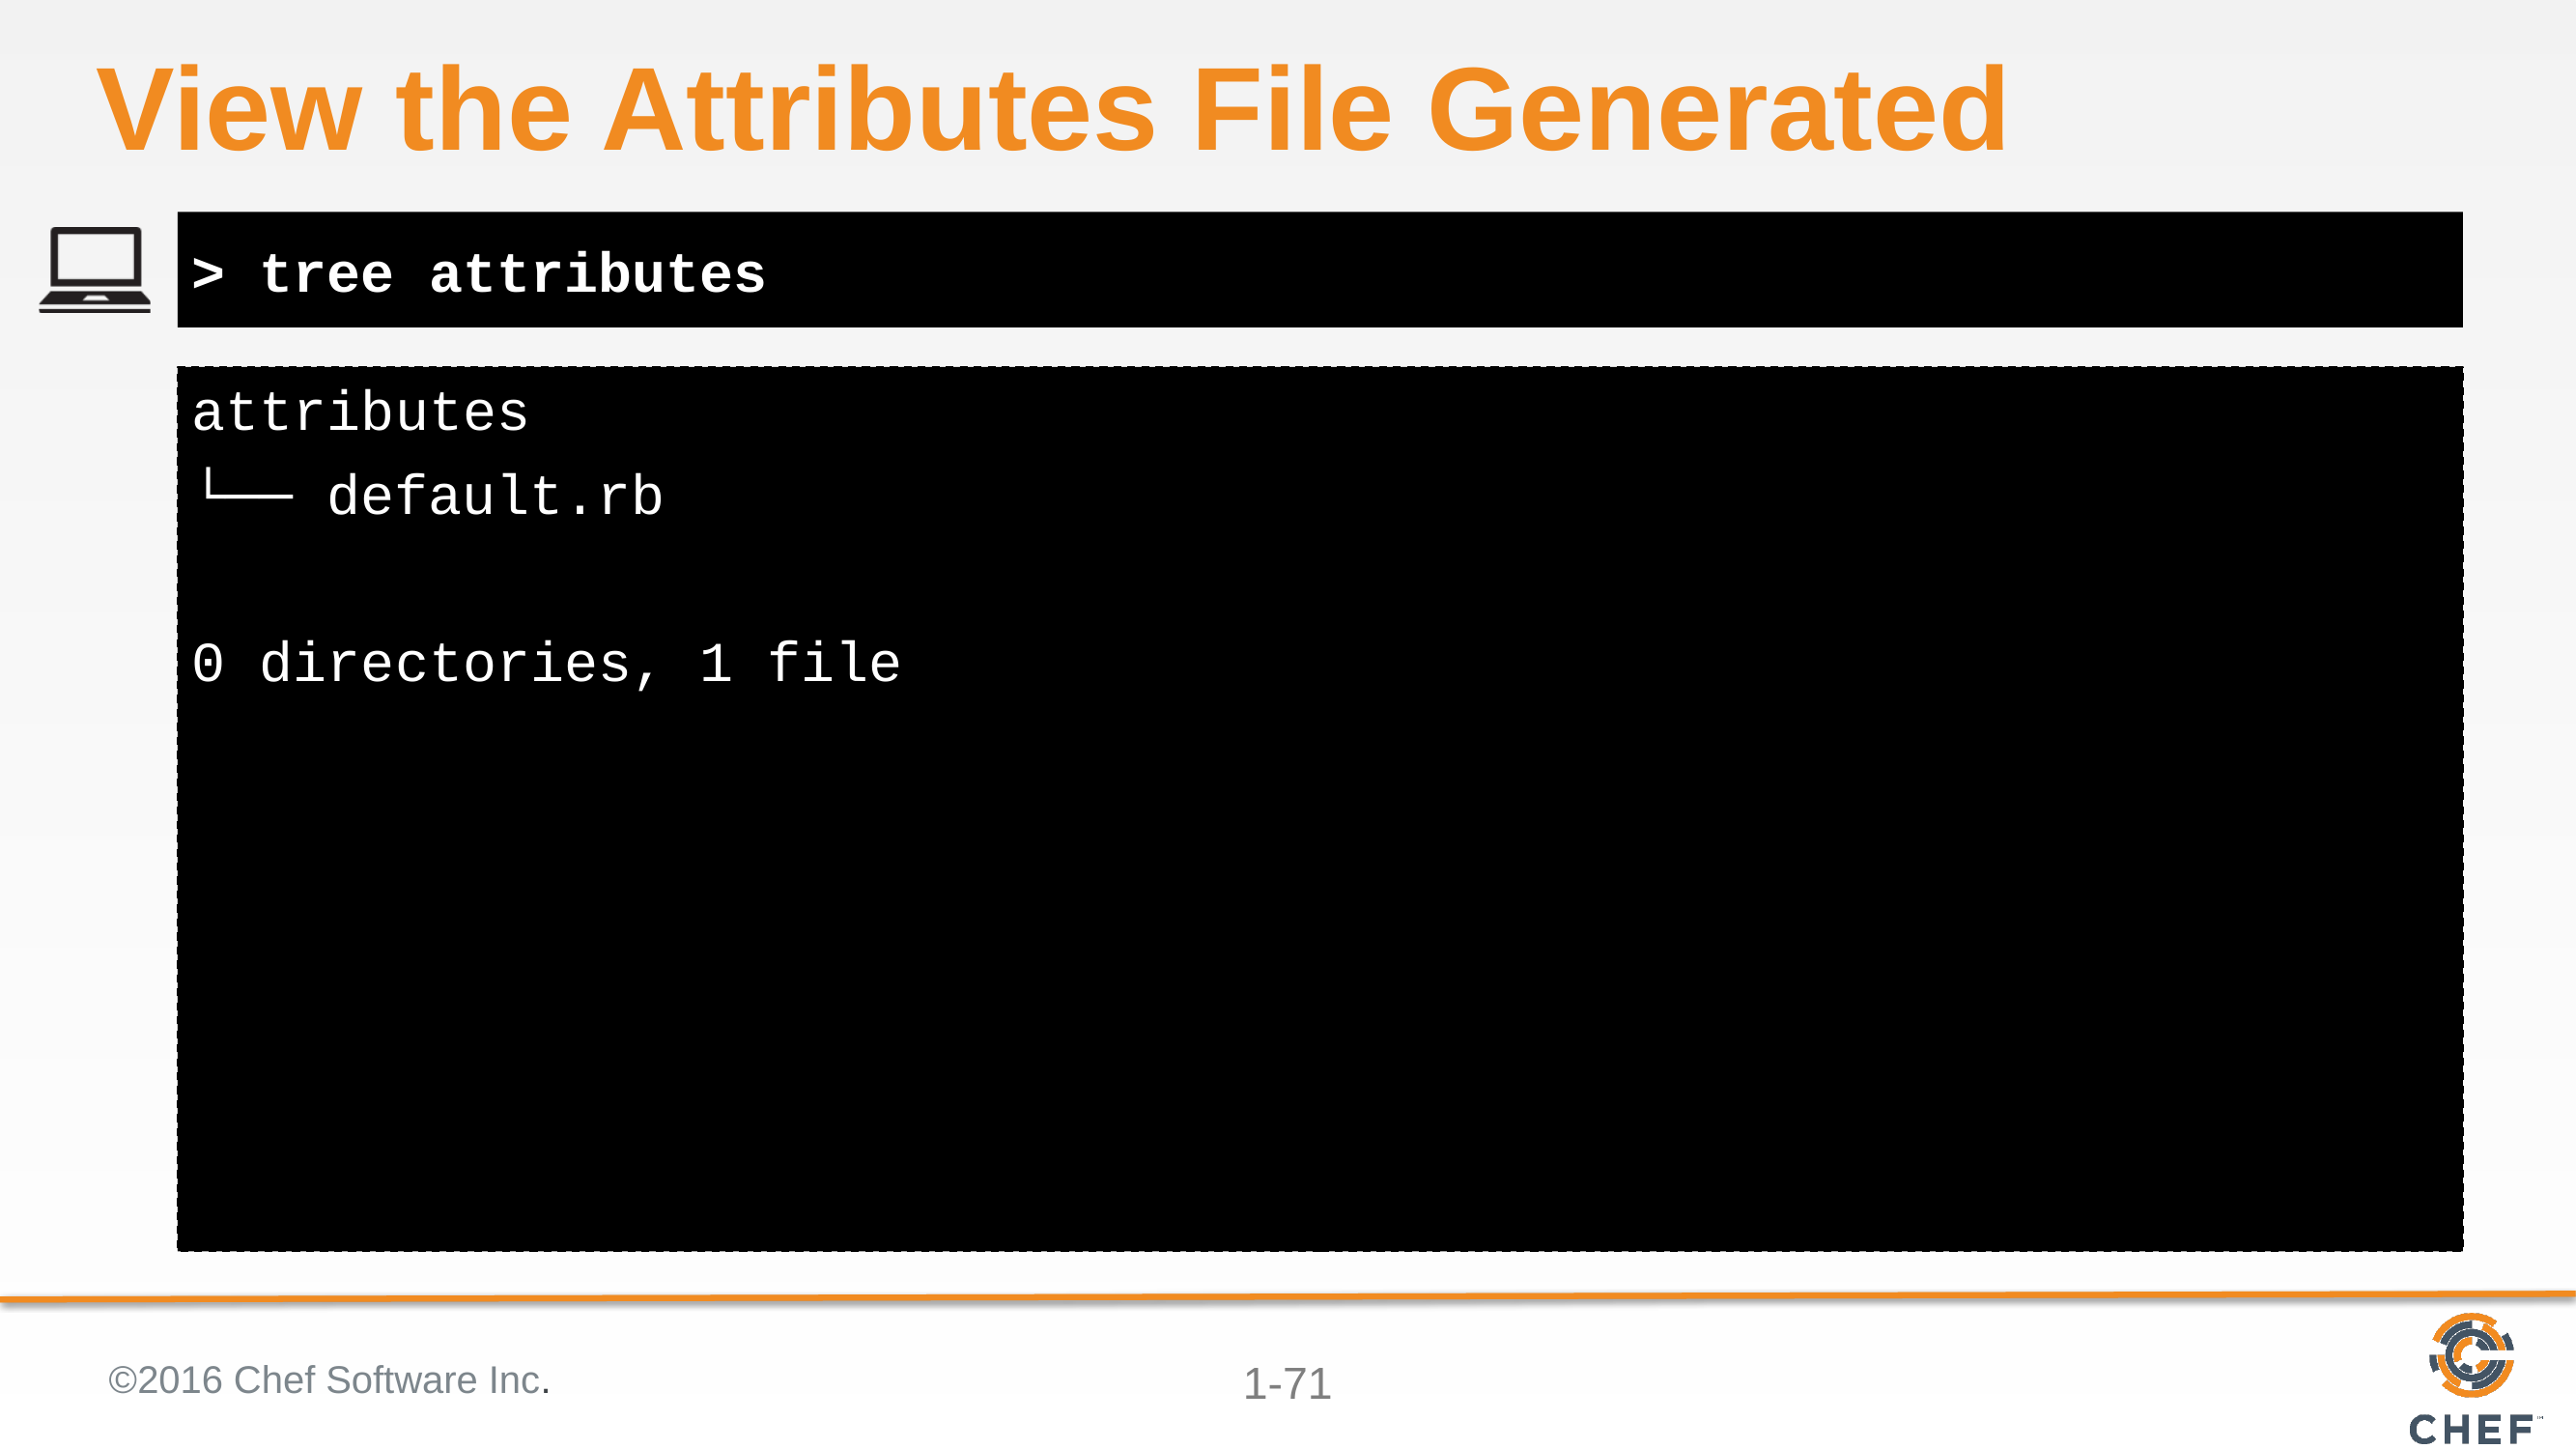

# View the Attributes File Generated
> tree attributes
attributes
└── default.rb

0 directories, 1 file